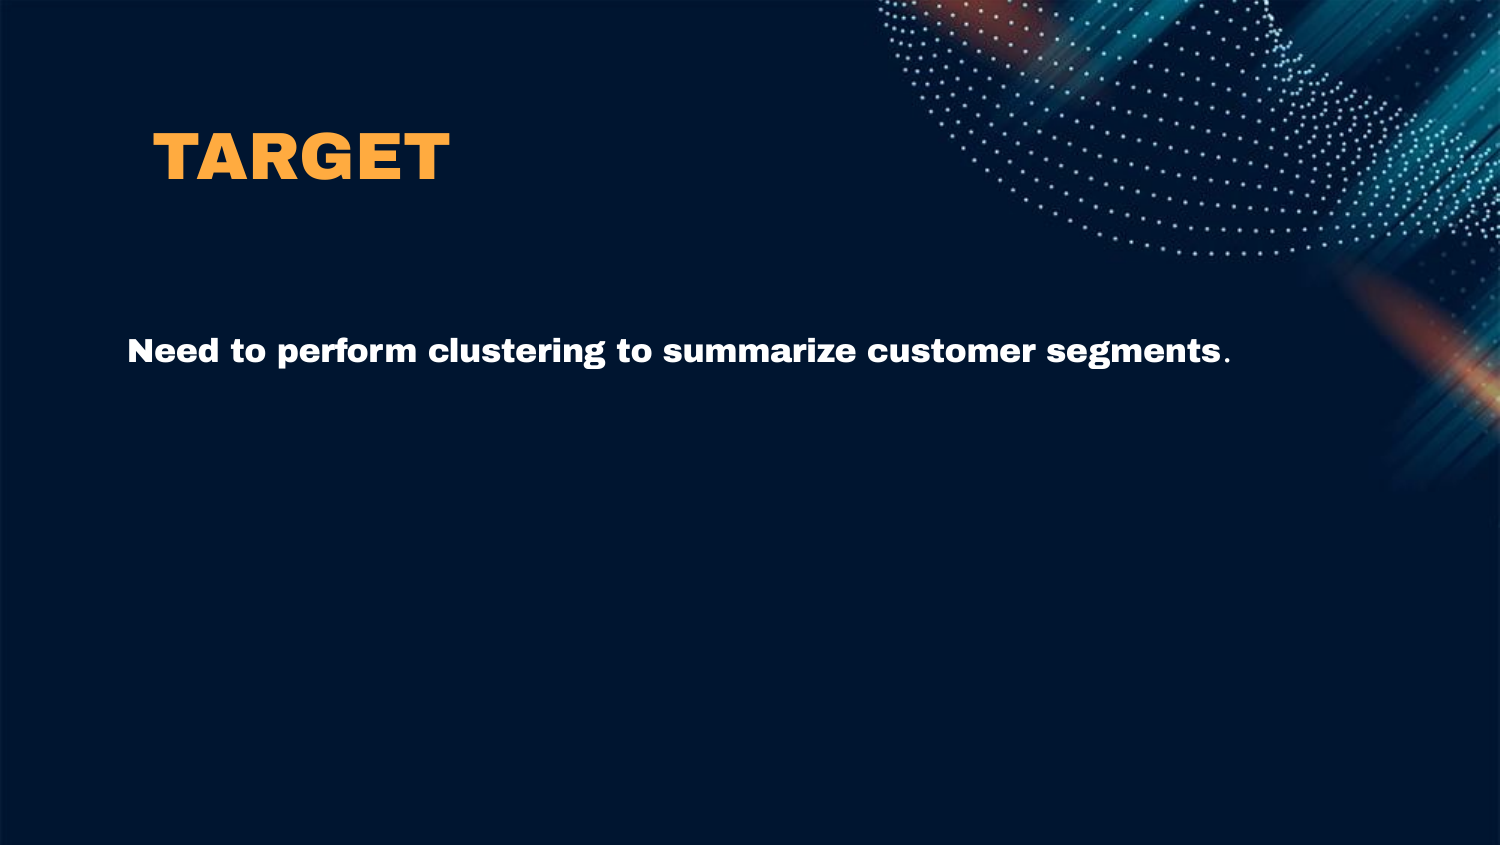

# TARGET
Need to perform clustering to summarize customer segments.